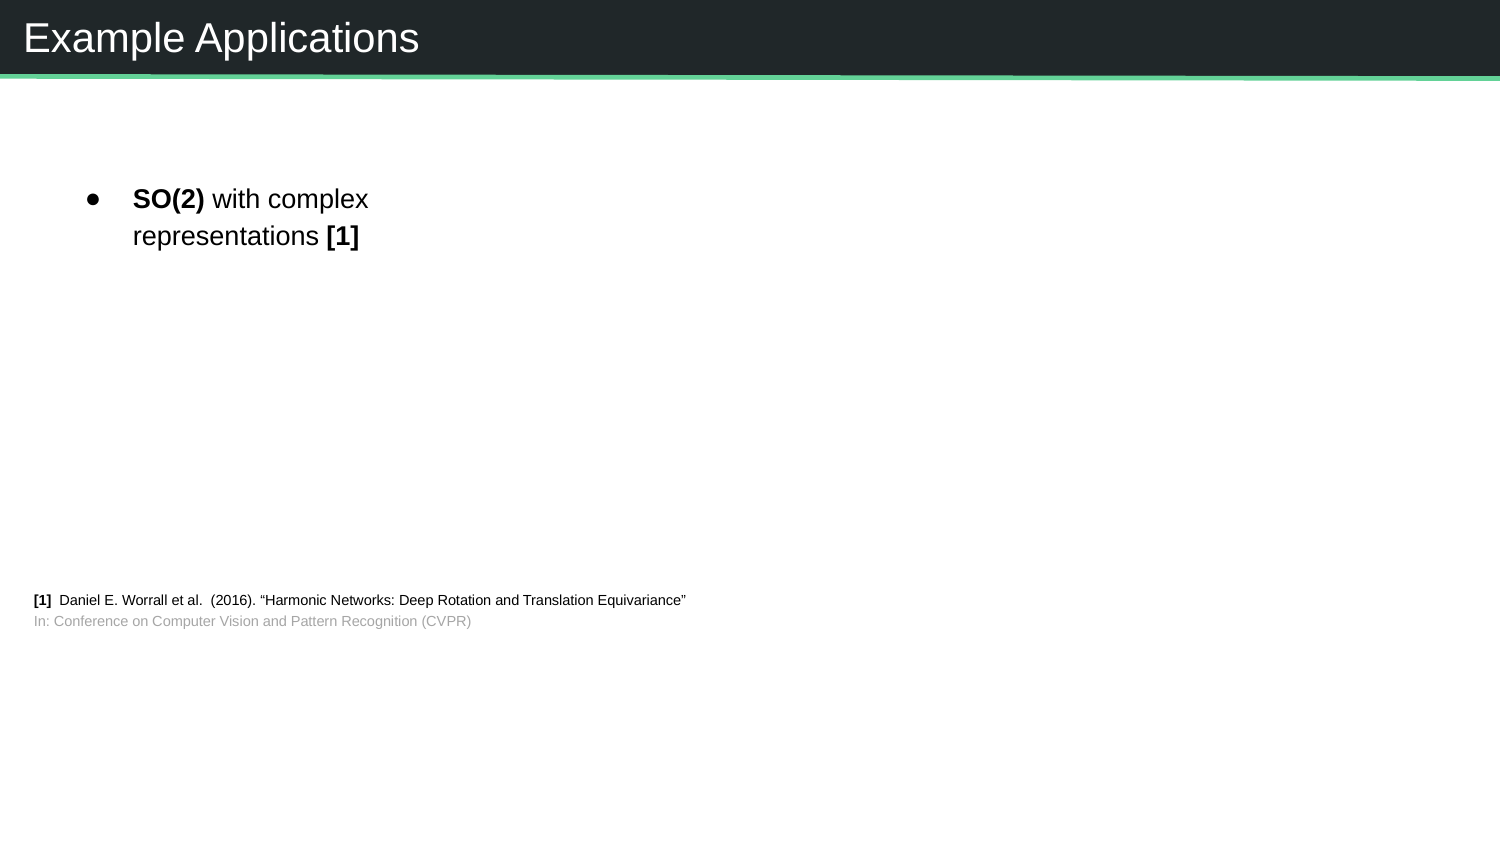

Example Applications

SO(2) with complex representations [1]​
[1]  Daniel E. Worrall et al.  (2016). “Harmonic Networks: Deep Rotation and Translation Equivariance” In: Conference on Computer Vision and Pattern Recognition (CVPR)​